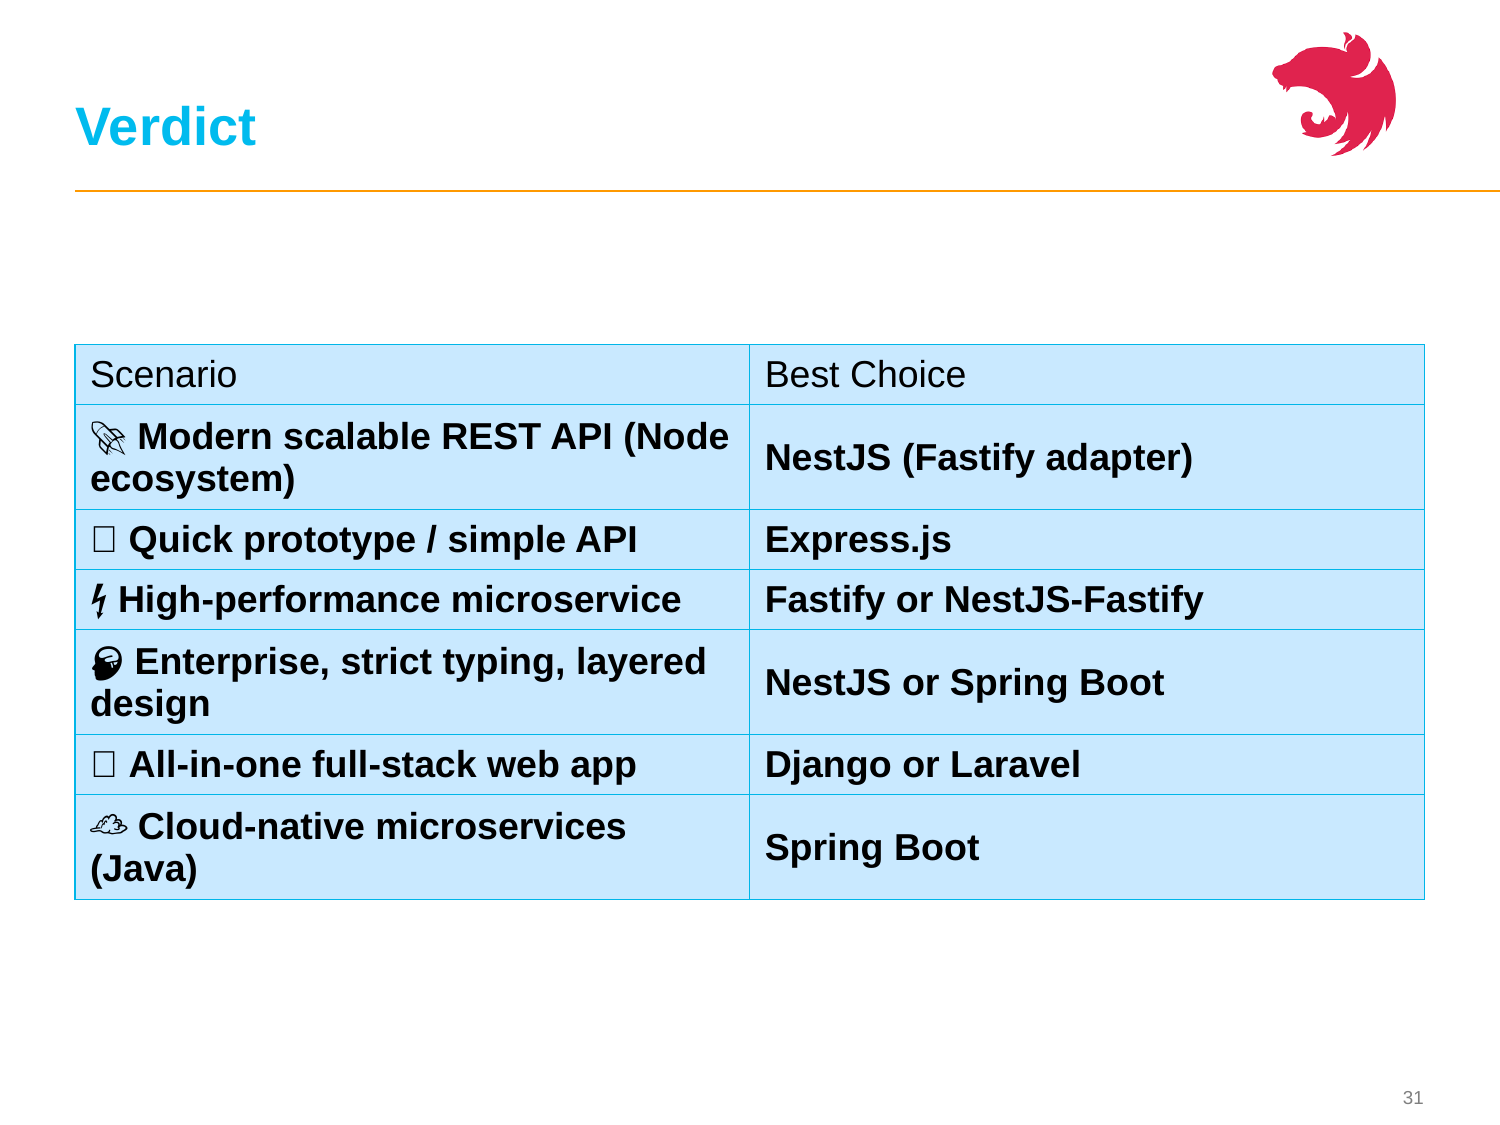

# Verdict
| Scenario | Best Choice |
| --- | --- |
| 🚀 Modern scalable REST API (Node ecosystem) | NestJS (Fastify adapter) |
| 🧪 Quick prototype / simple API | Express.js |
| ⚡ High-performance microservice | Fastify or NestJS-Fastify |
| 🧠 Enterprise, strict typing, layered design | NestJS or Spring Boot |
| 🧰 All-in-one full-stack web app | Django or Laravel |
| ☁️ Cloud-native microservices (Java) | Spring Boot |